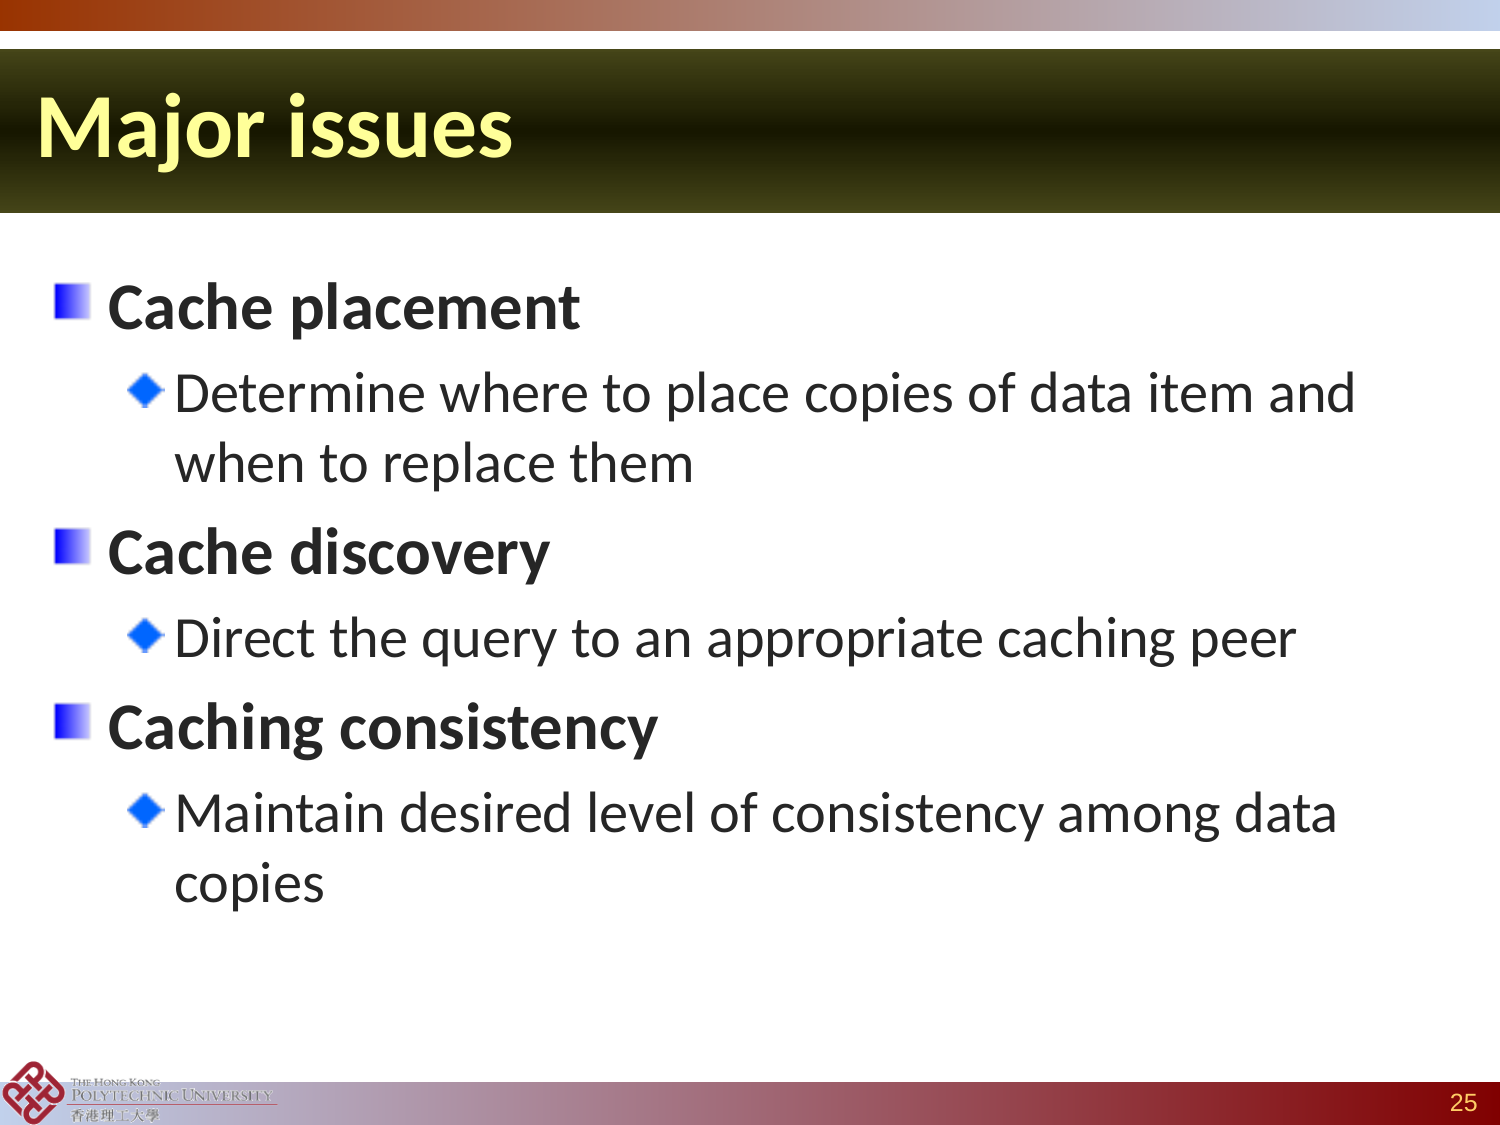

Major issues
Cache placement
Determine where to place copies of data item and when to replace them
Cache discovery
Direct the query to an appropriate caching peer
Caching consistency
Maintain desired level of consistency among data copies